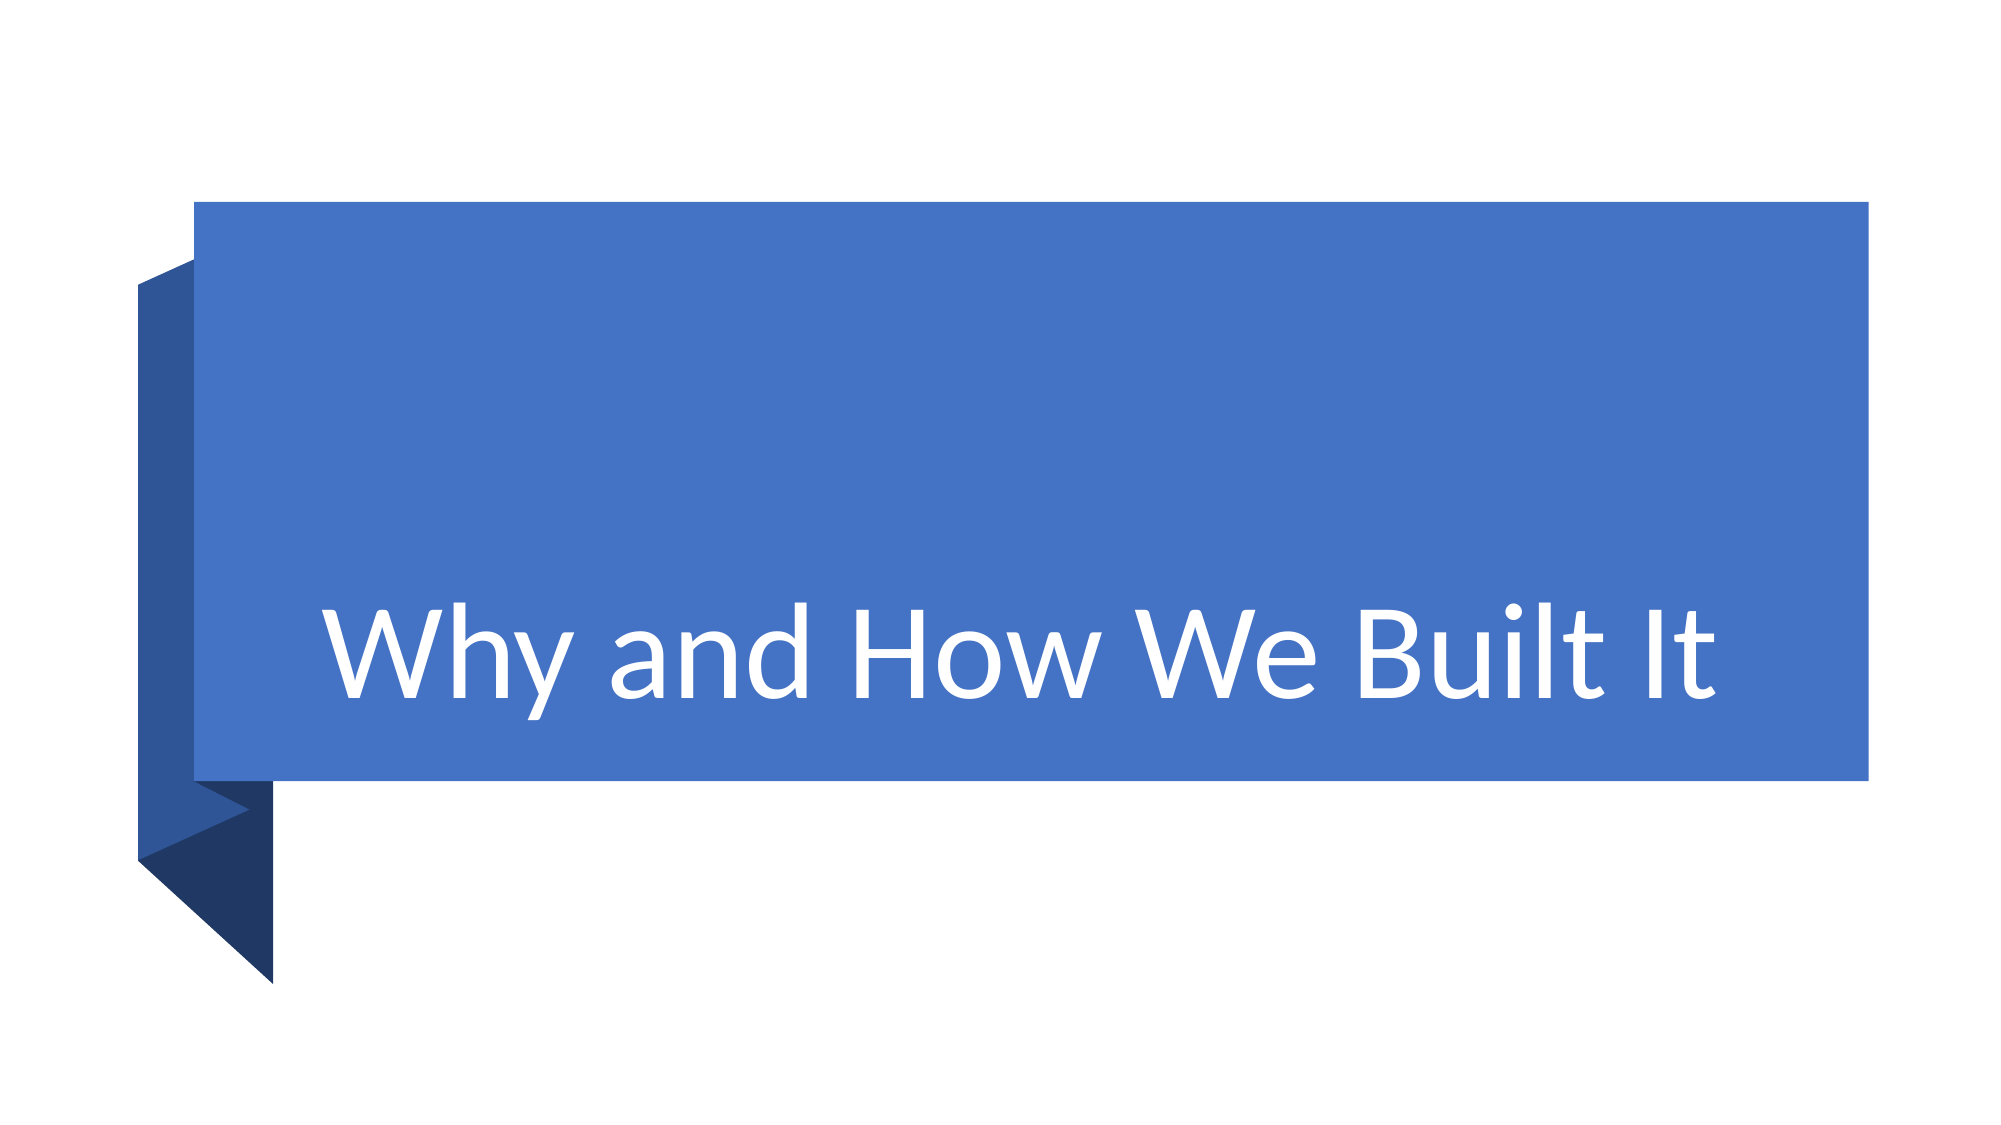

# Why and How We Built It